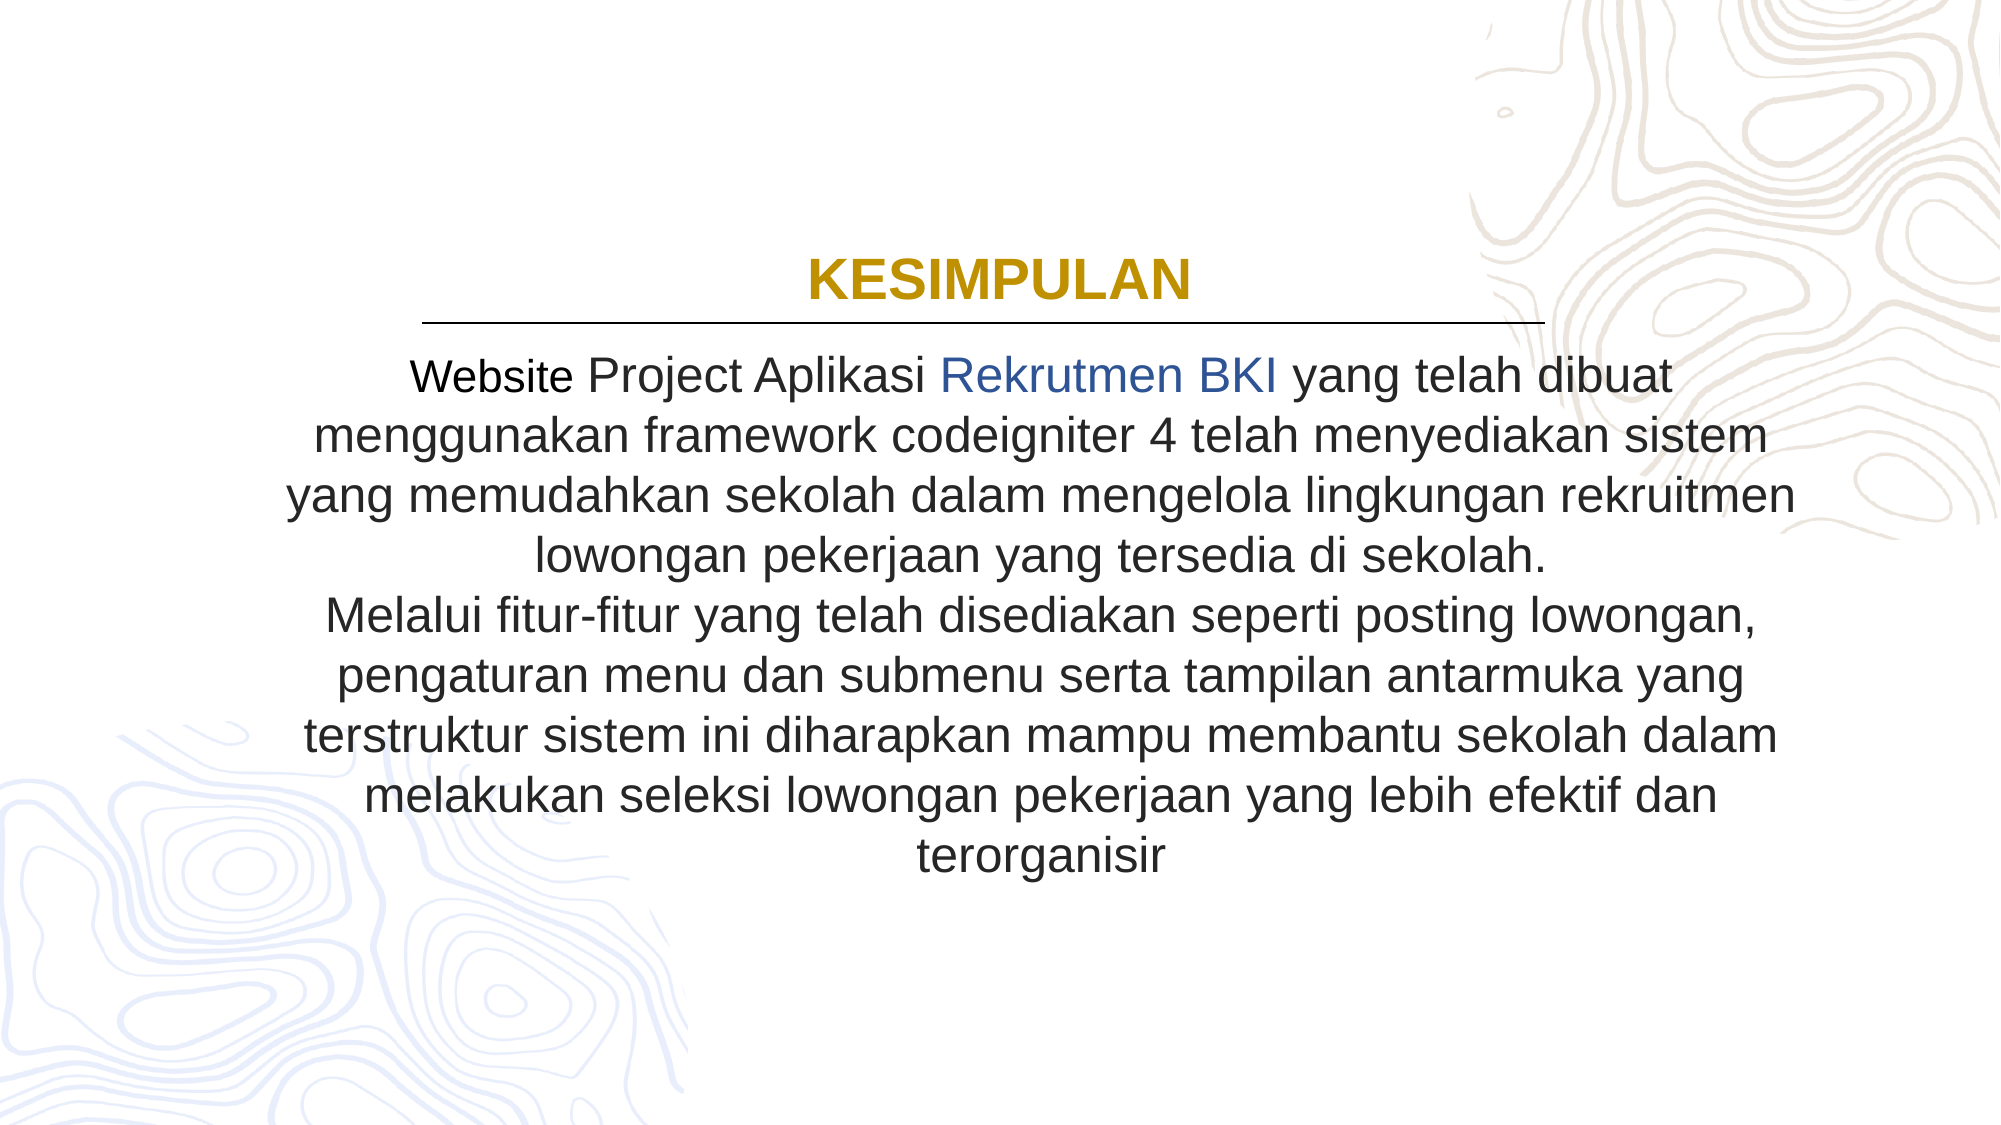

KESIMPULAN
Website Project Aplikasi Rekrutmen BKI yang telah dibuat menggunakan framework codeigniter 4 telah menyediakan sistem yang memudahkan sekolah dalam mengelola lingkungan rekruitmen lowongan pekerjaan yang tersedia di sekolah.
Melalui fitur-fitur yang telah disediakan seperti posting lowongan, pengaturan menu dan submenu serta tampilan antarmuka yang terstruktur sistem ini diharapkan mampu membantu sekolah dalam melakukan seleksi lowongan pekerjaan yang lebih efektif dan terorganisir